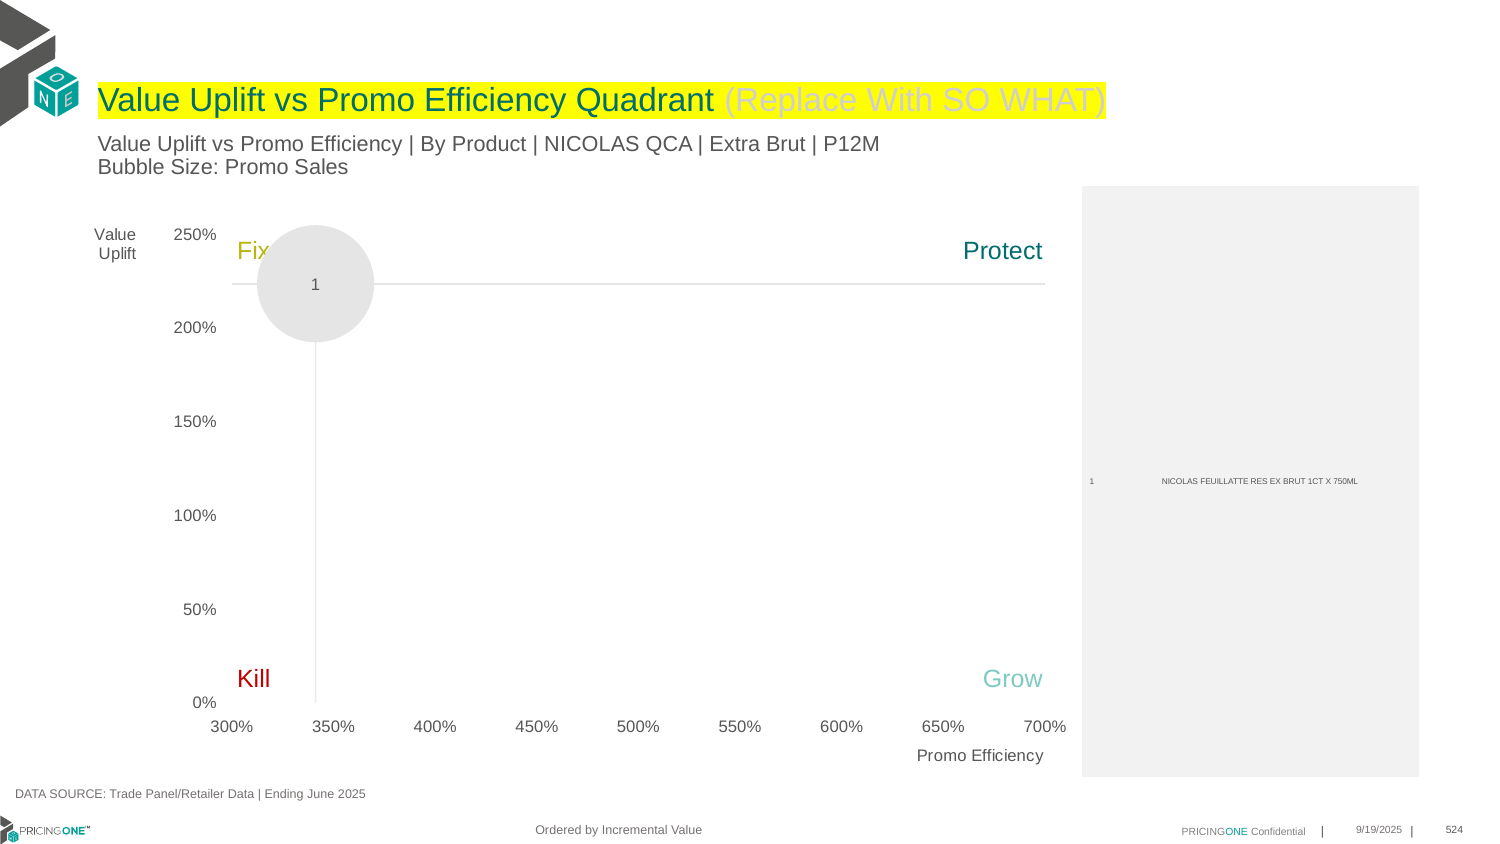

# Value Uplift vs Promo Efficiency Quadrant (Replace With SO WHAT)
Value Uplift vs Promo Efficiency | By Product | NICOLAS QCA | Extra Brut | P12M
Bubble Size: Promo Sales

### Chart

| Category | Value Uplift |
|---|---|
| 1 | NICOLAS FEUILLATTE RES EX BRUT 1CT X 750ML |
| --- | --- |
Protect
Fix
Kill
Grow
DATA SOURCE: Trade Panel/Retailer Data | Ending June 2025
Ordered by Incremental Value
9/19/2025
524